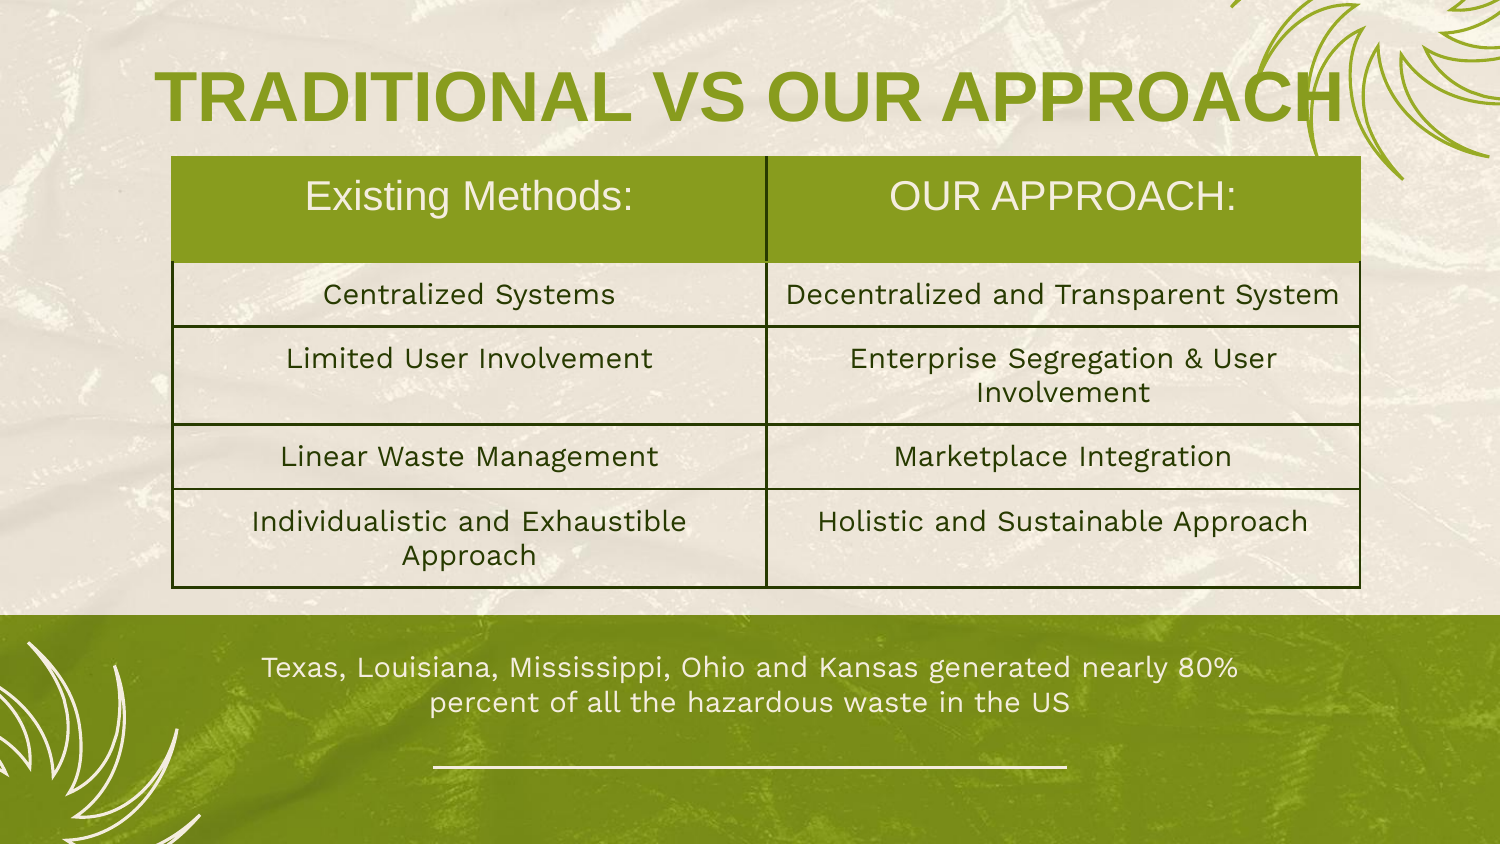

# TRADITIONAL VS OUR APPROACH
| Existing Methods: | OUR APPROACH: |
| --- | --- |
| Centralized Systems | Decentralized and Transparent System |
| Limited User Involvement | Enterprise Segregation & User Involvement |
| Linear Waste Management | Marketplace Integration |
| Individualistic and Exhaustible Approach | Holistic and Sustainable Approach |
Texas, Louisiana, Mississippi, Ohio and Kansas generated nearly 80% percent of all the hazardous waste in the US